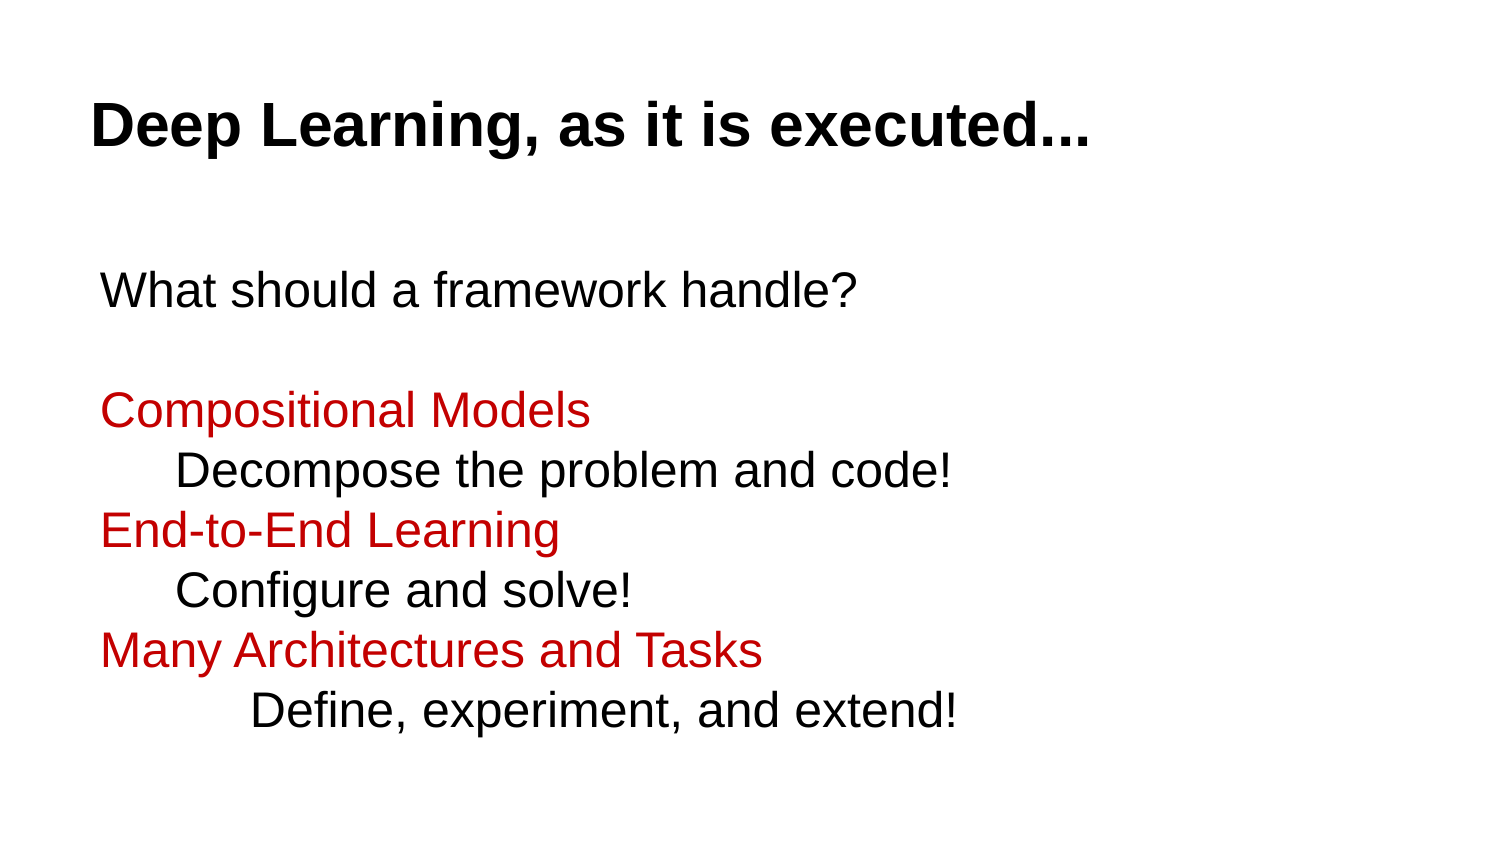

# Deep Learning, as it is executed...
What should a framework handle?

Compositional Models
Decompose the problem and code!
End-to-End Learning
Configure and solve!
Many Architectures and Tasks
	Define, experiment, and extend!